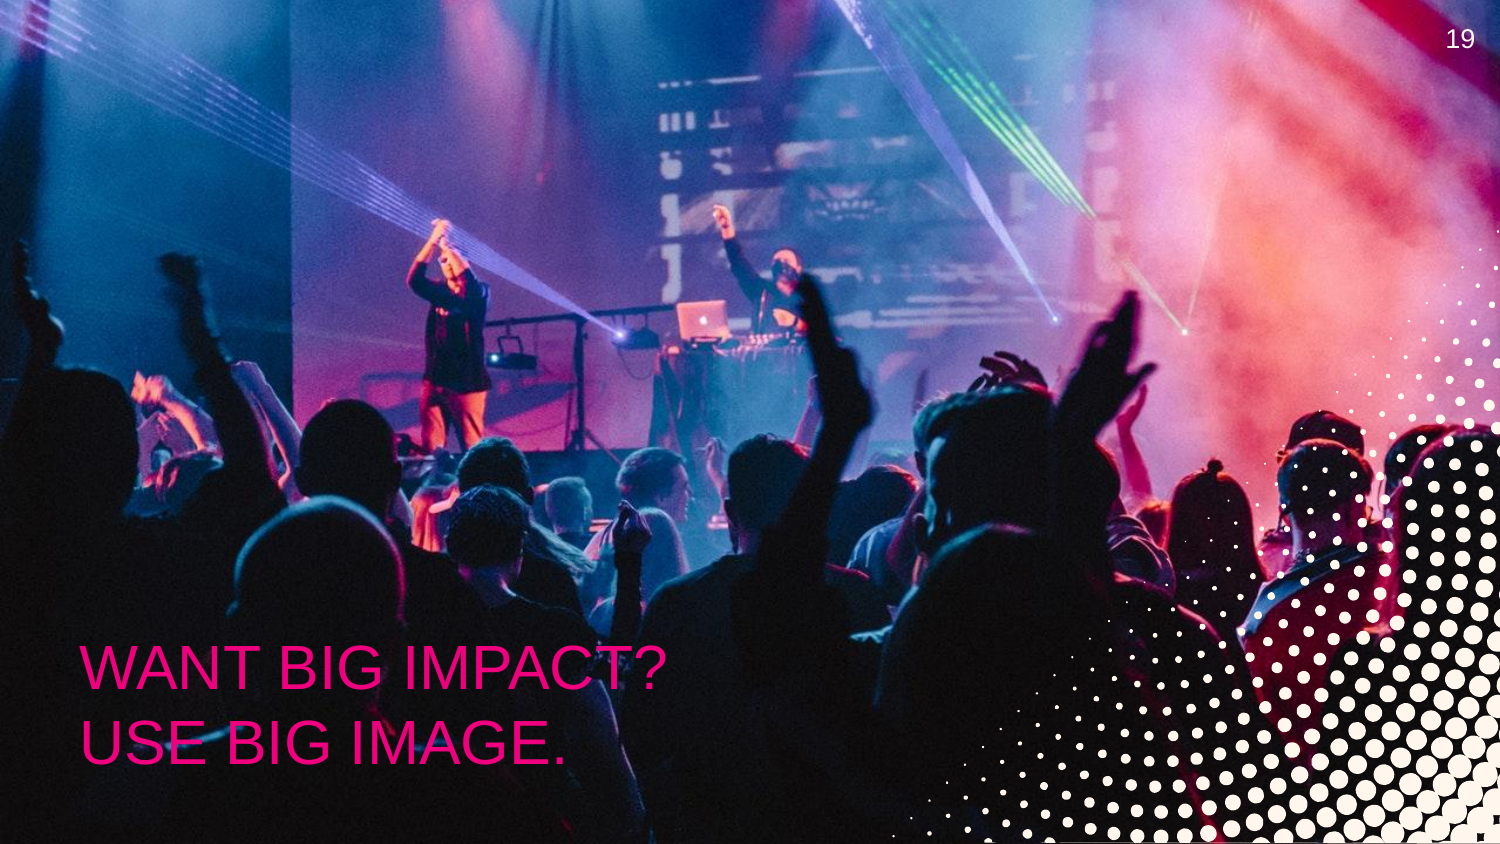

19
WANT BIG IMPACT?
USE BIG IMAGE.